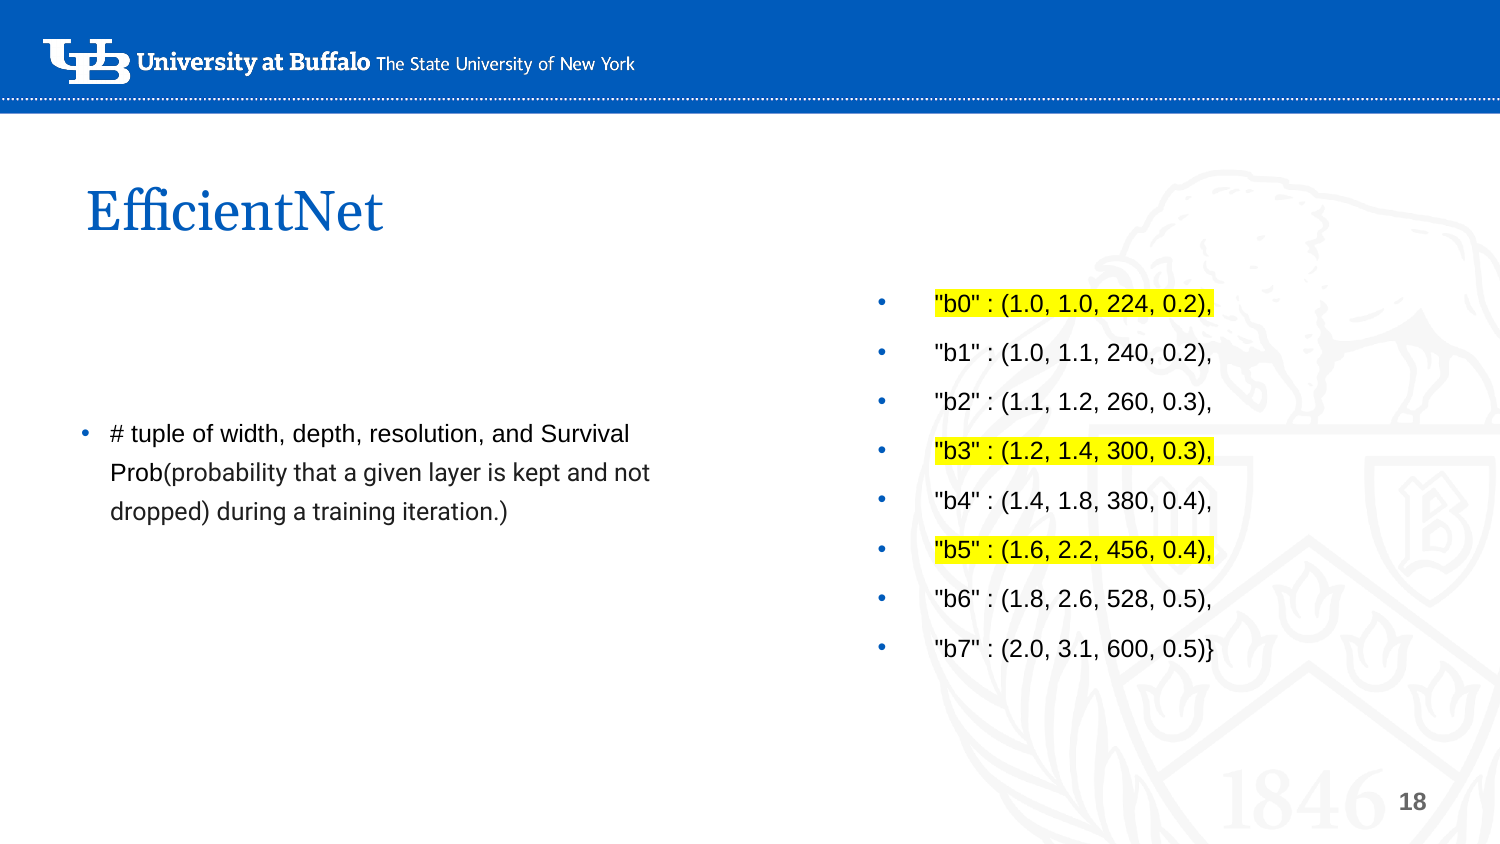

# EfficientNet
    "b0" : (1.0, 1.0, 224, 0.2),
    "b1" : (1.0, 1.1, 240, 0.2),
    "b2" : (1.1, 1.2, 260, 0.3),
    "b3" : (1.2, 1.4, 300, 0.3),
    "b4" : (1.4, 1.8, 380, 0.4),
    "b5" : (1.6, 2.2, 456, 0.4),
    "b6" : (1.8, 2.6, 528, 0.5),
    "b7" : (2.0, 3.1, 600, 0.5)}
# tuple of width, depth, resolution, and Survival Prob(probability that a given layer is kept and not dropped) during a training iteration.)

18